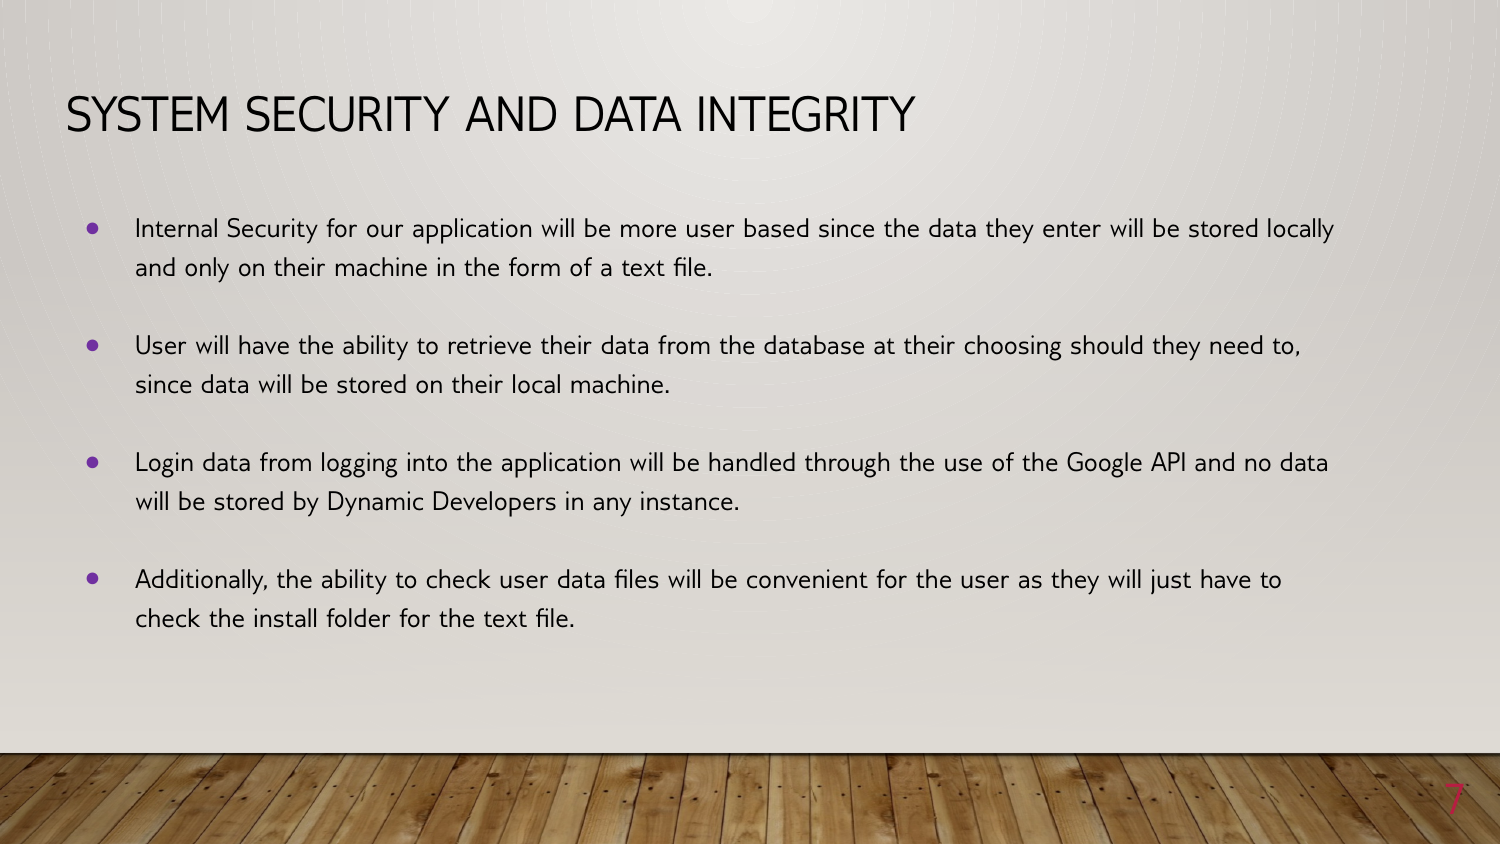

# System Security and Data Integrity
Internal Security for our application will be more user based since the data they enter will be stored locally and only on their machine in the form of a text file.

User will have the ability to retrieve their data from the database at their choosing should they need to, since data will be stored on their local machine.

Login data from logging into the application will be handled through the use of the Google API and no data will be stored by Dynamic Developers in any instance.

Additionally, the ability to check user data files will be convenient for the user as they will just have to check the install folder for the text file.

7